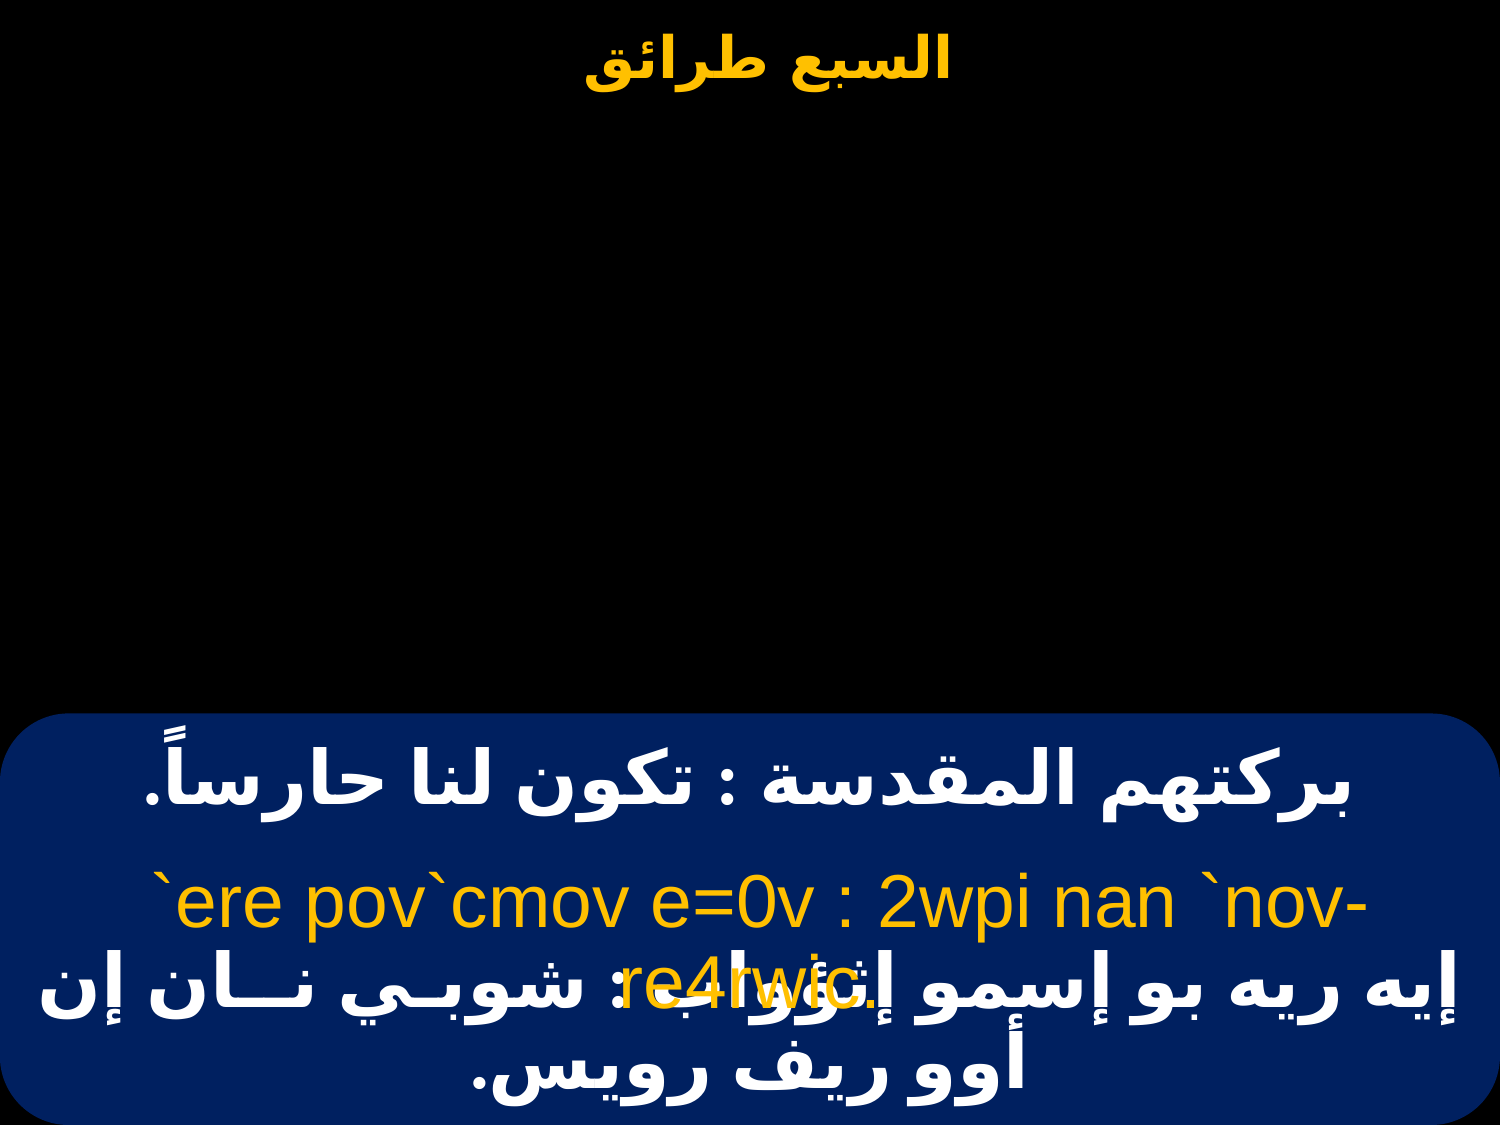

# بركتهم المقدسة : تكون لنا حارساً.
 `ere pov`cmov e=0v : 2wpi nan `nov-re4rwic.
إيه ريه بو إسمو إثؤواب : شوبـي نــان إن أوو ريف رويس.